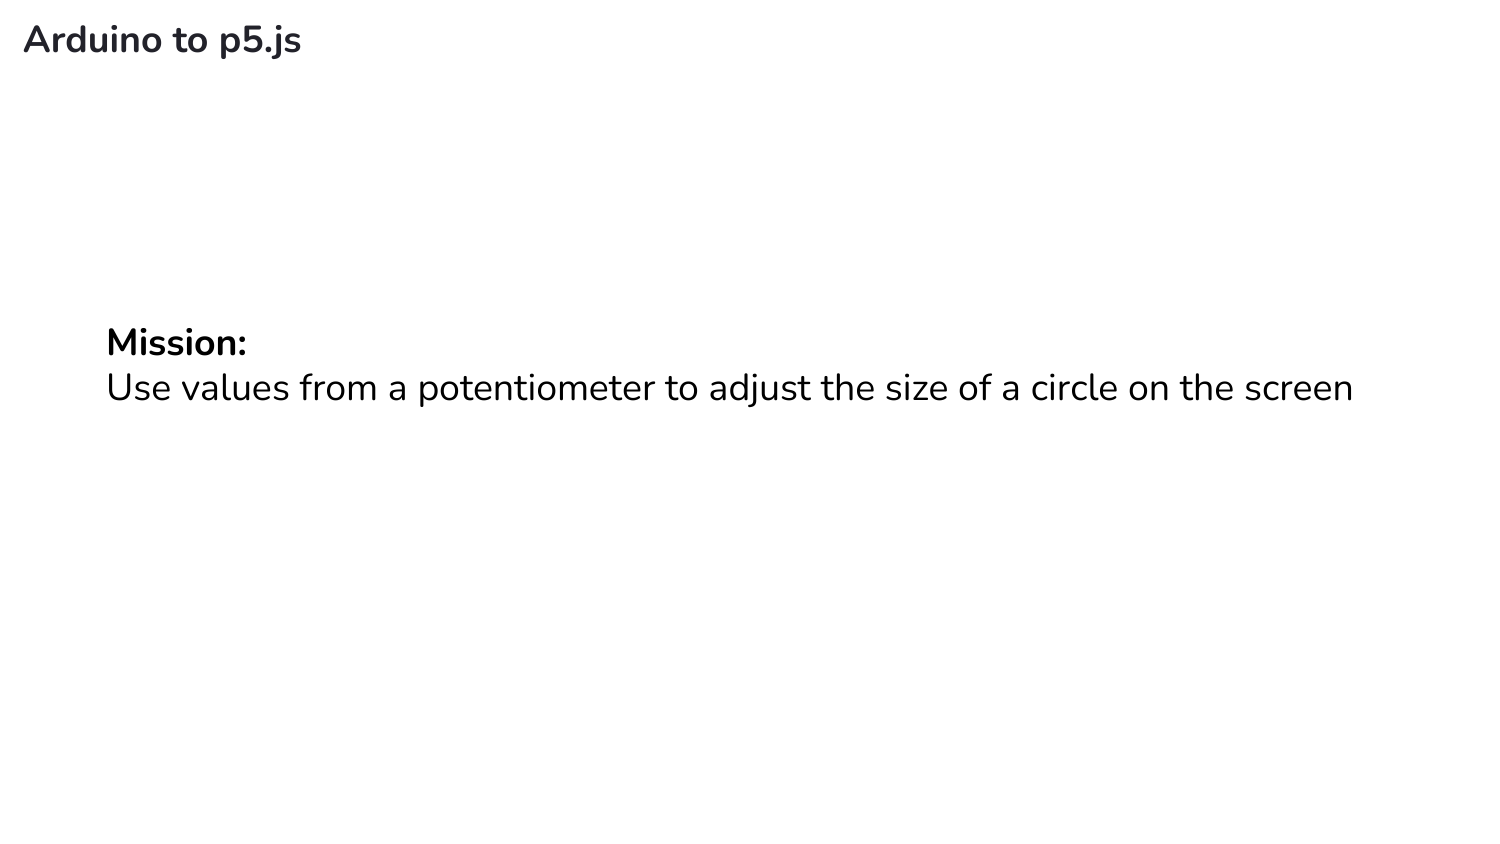

# Arduino to p5.js
Mission:
Use values from a potentiometer to adjust the size of a circle on the screen